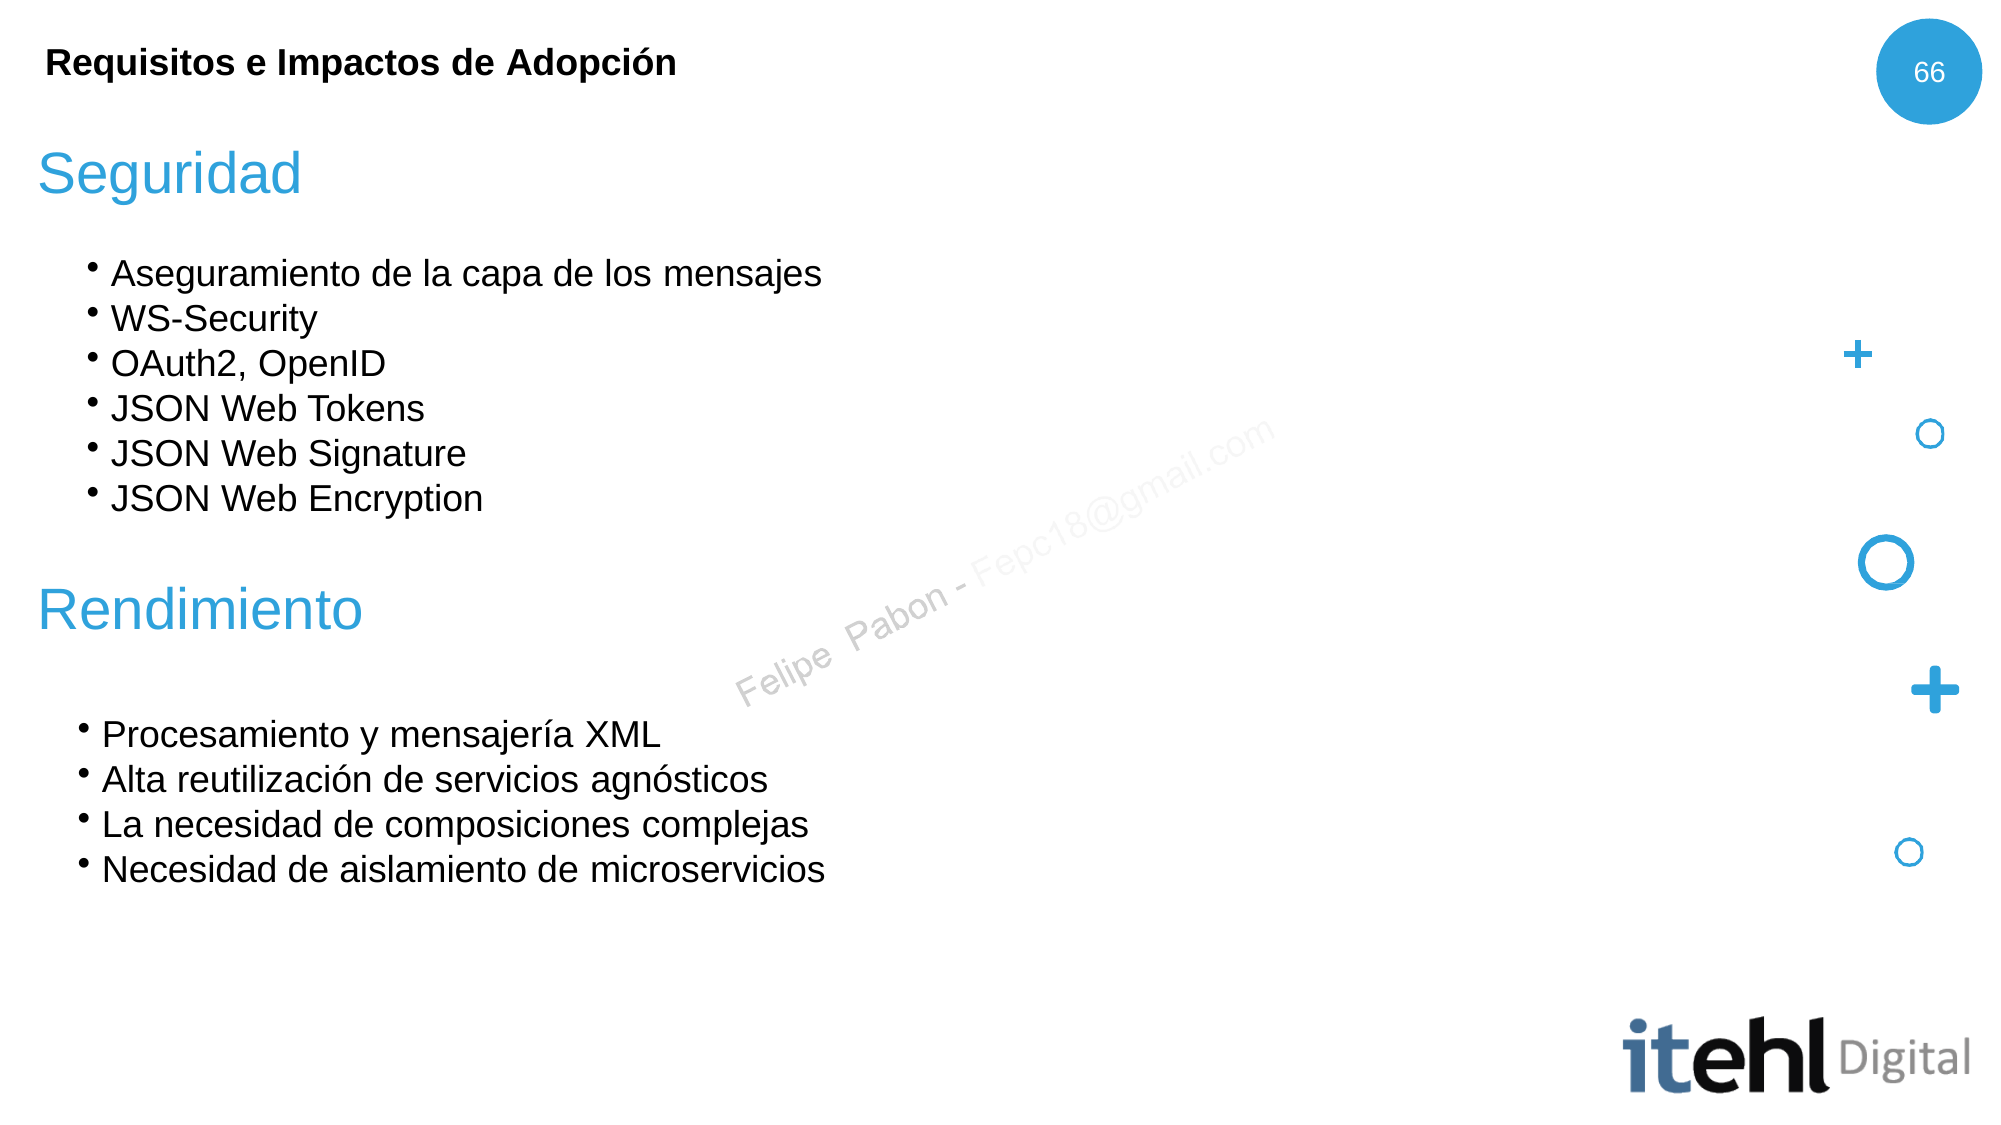

# Requisitos e Impactos de Adopción
66
Seguridad
Aseguramiento de la capa de los mensajes
WS-Security
OAuth2, OpenID
JSON Web Tokens
JSON Web Signature
JSON Web Encryption

Rendimiento

Procesamiento y mensajería XML
Alta reutilización de servicios agnósticos
La necesidad de composiciones complejas
Necesidad de aislamiento de microservicios